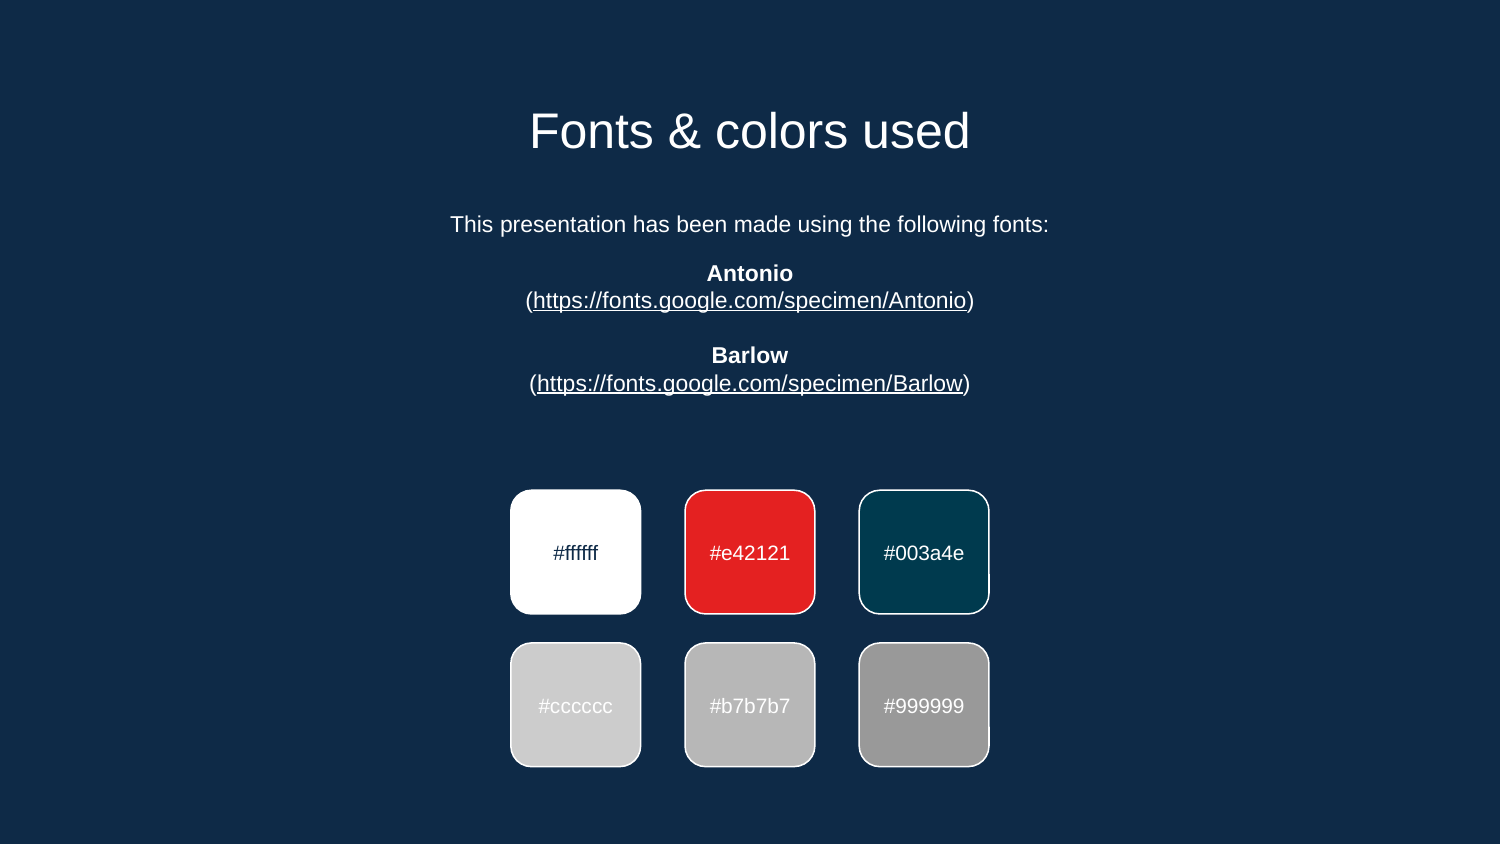

# Fonts & colors used
This presentation has been made using the following fonts:
Antonio
(https://fonts.google.com/specimen/Antonio)

Barlow
(https://fonts.google.com/specimen/Barlow)

#ffffff
#e42121
#003a4e

#cccccc
#b7b7b7
#999999